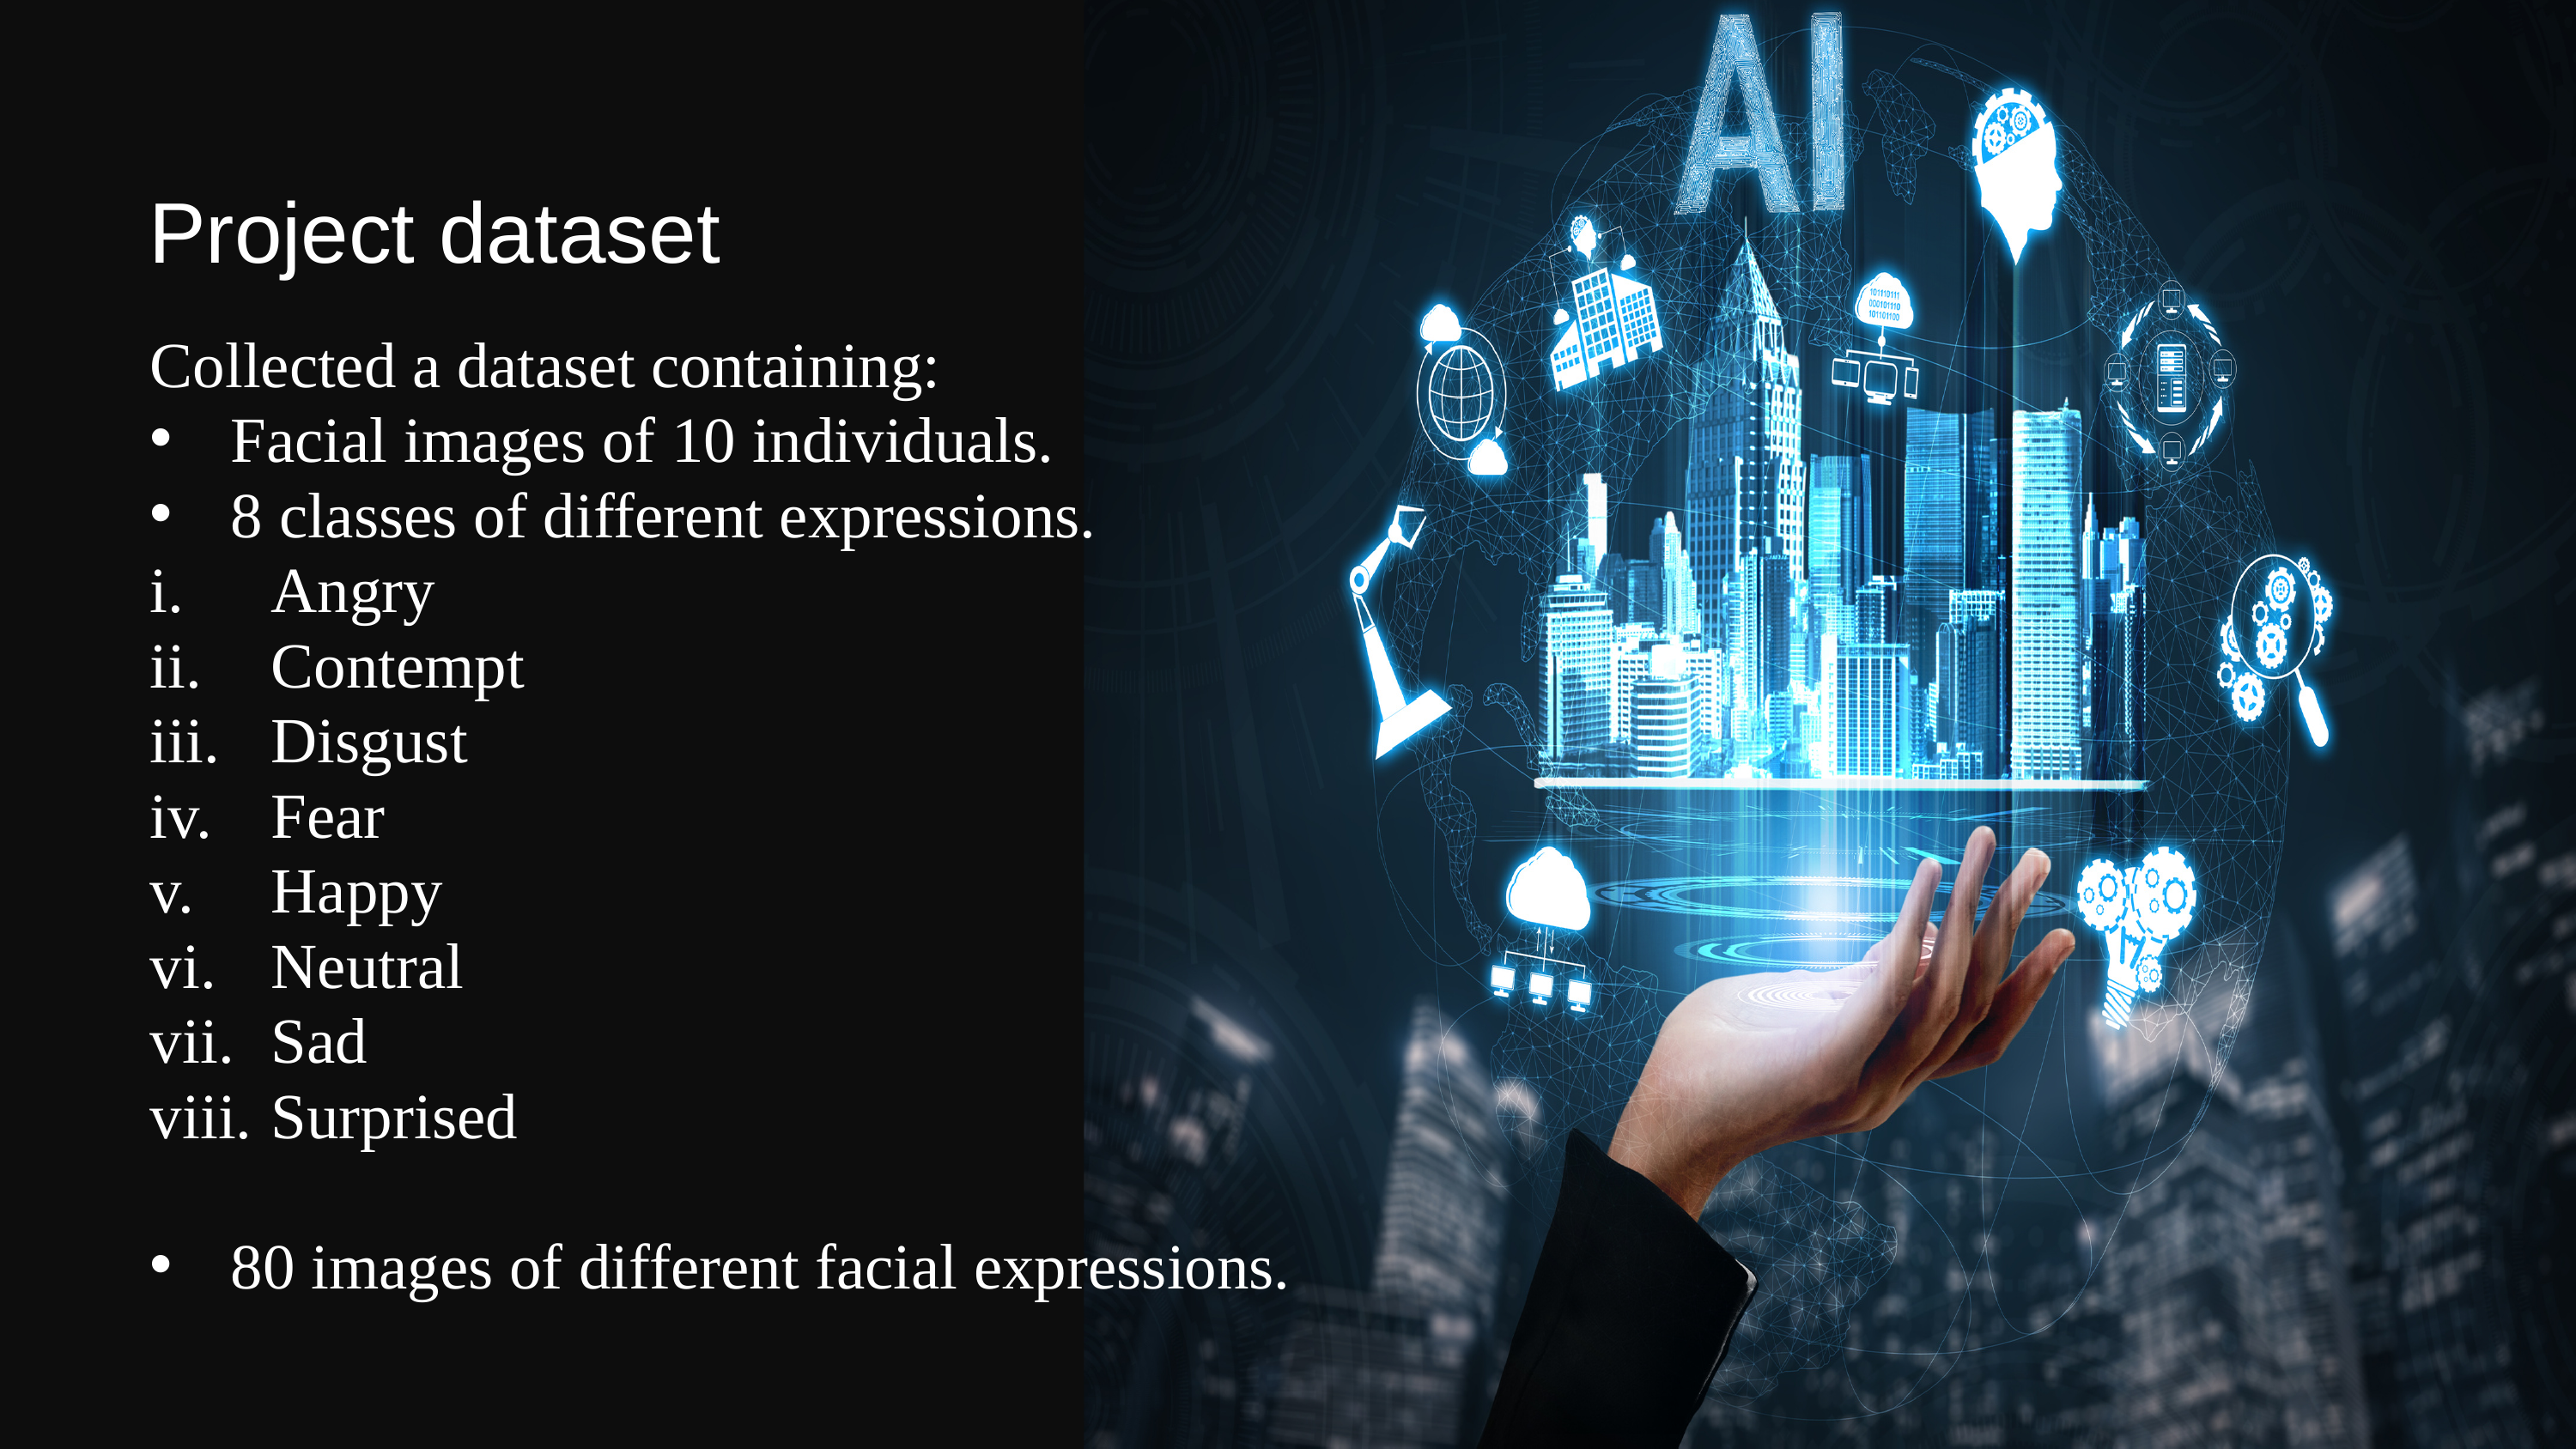

Project dataset
Collected a dataset containing:
Facial images of 10 individuals.
8 classes of different expressions.
Angry
Contempt
Disgust
Fear
Happy
Neutral
Sad
Surprised

80 images of different facial expressions.